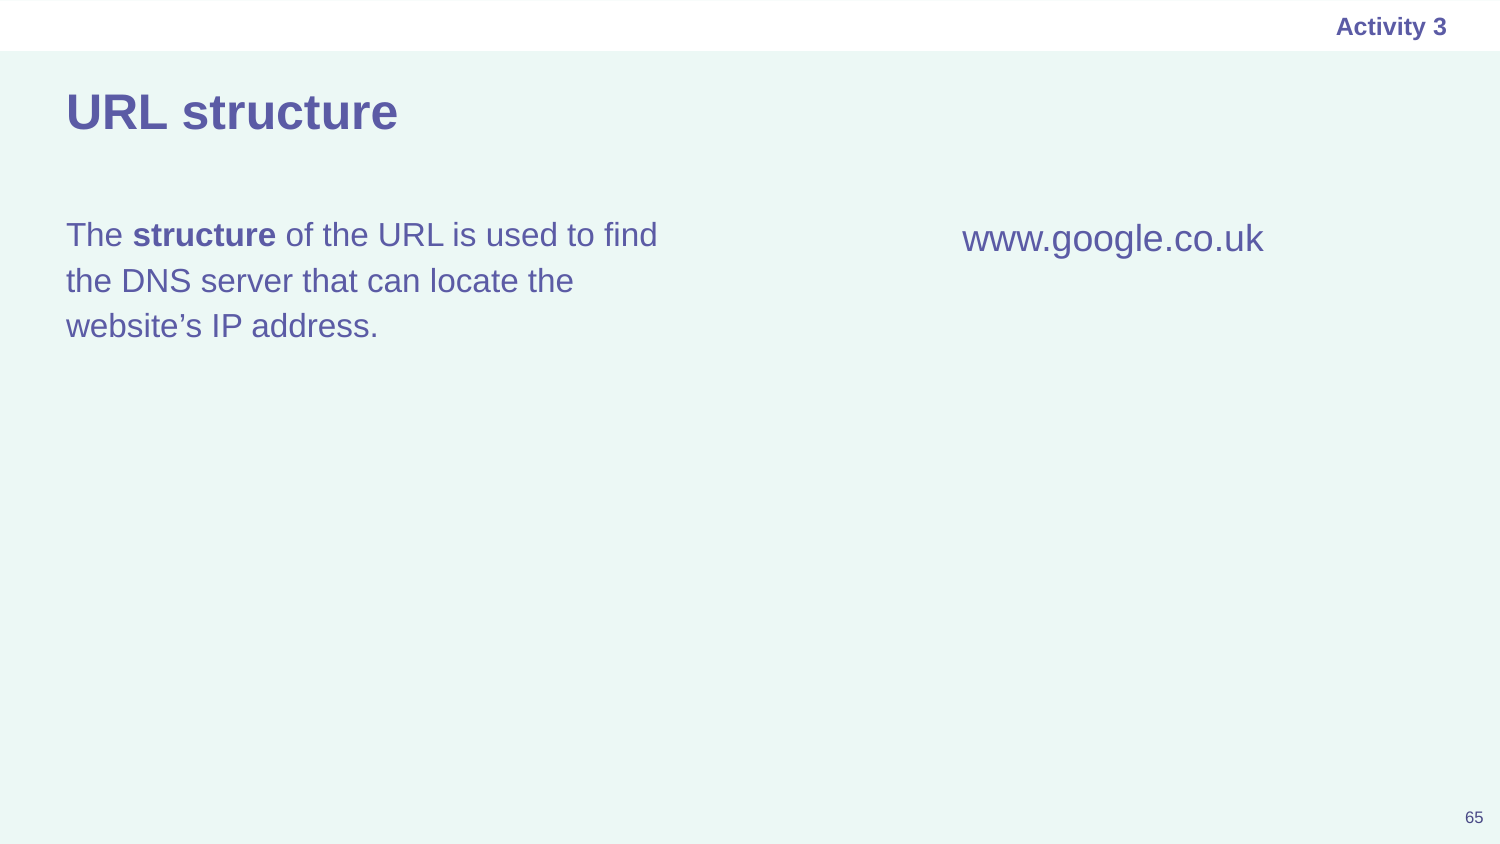

Activity 3
# URL structure
www.google.co.uk
The structure of the URL is used to find the DNS server that can locate the website’s IP address.
65